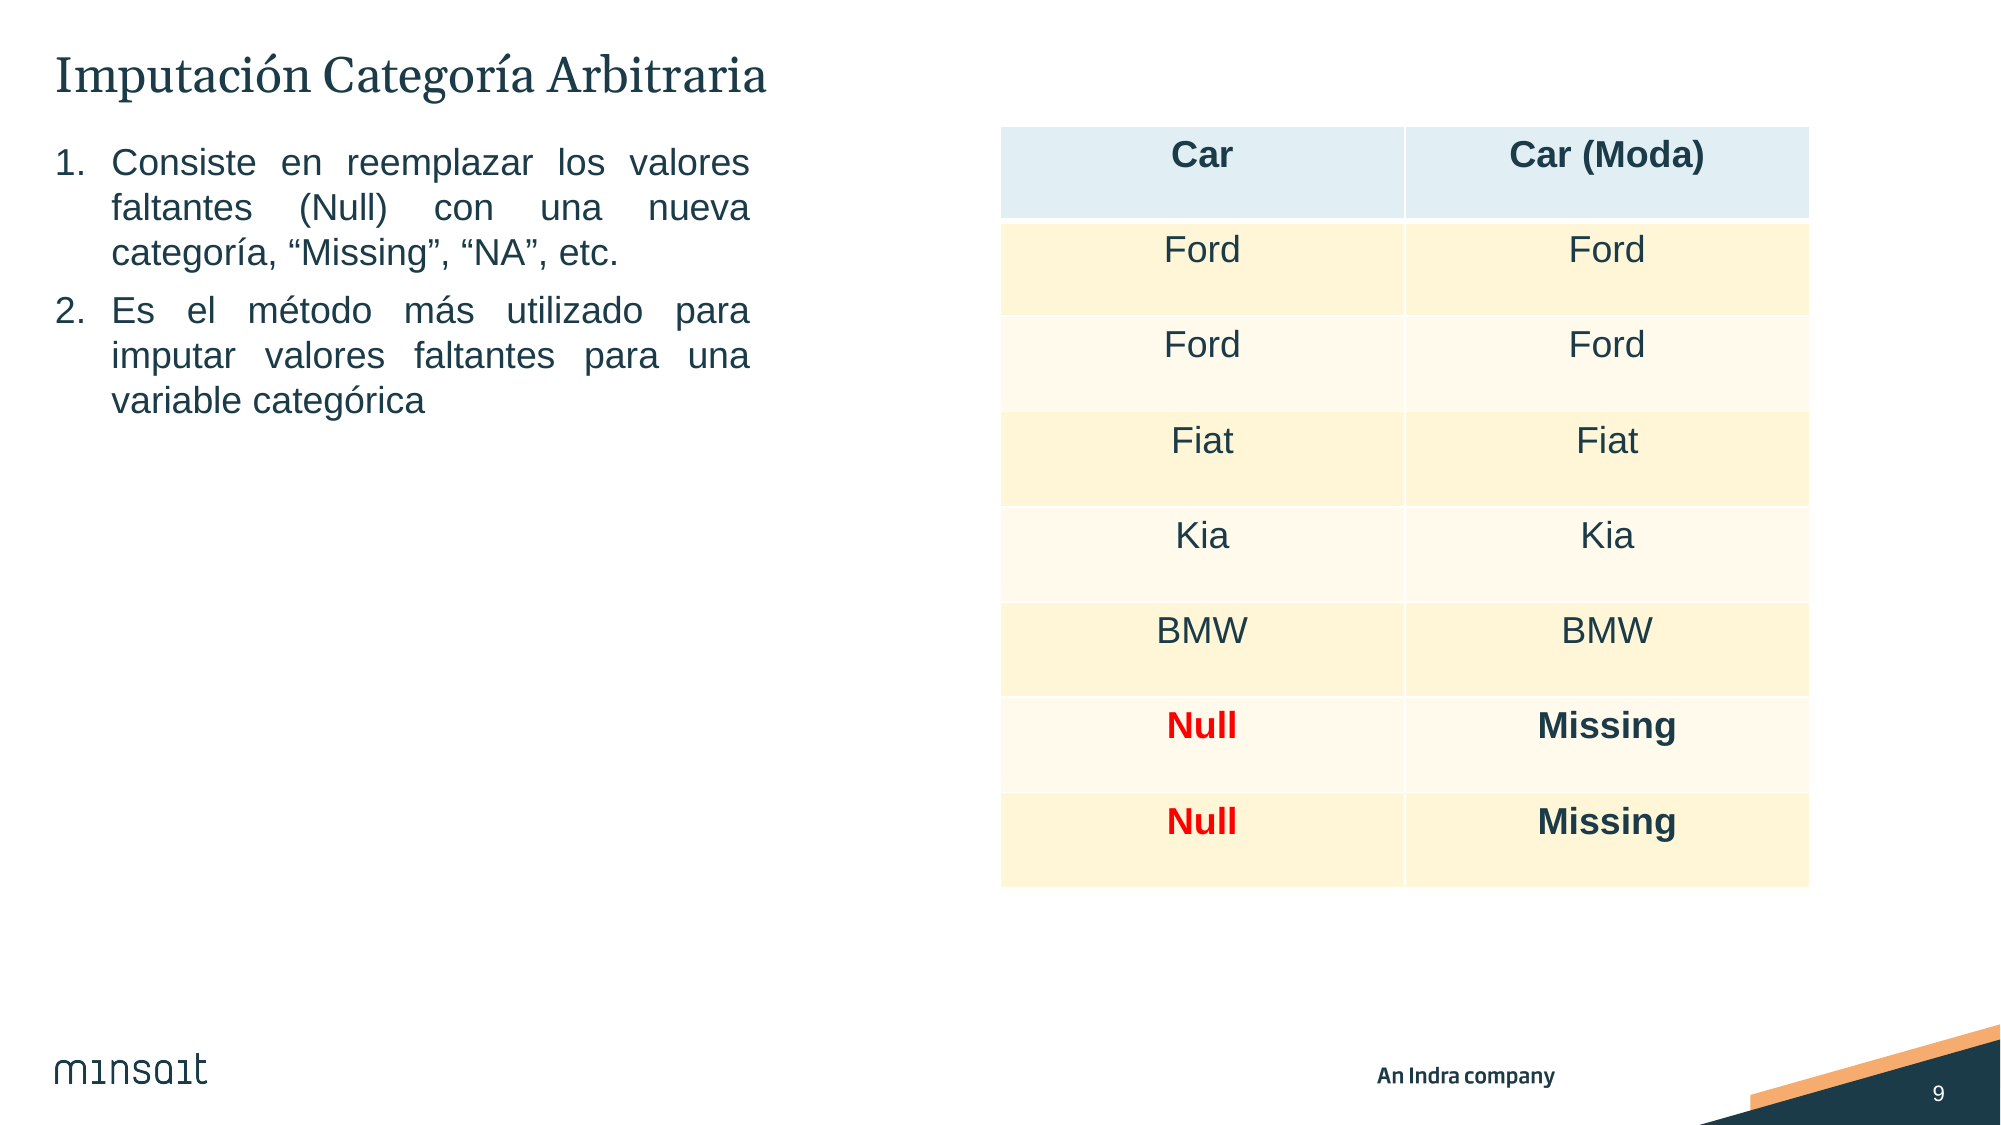

# Imputación Categoría Arbitraria
| Car | Car (Moda) |
| --- | --- |
| Ford | Ford |
| Ford | Ford |
| Fiat | Fiat |
| Kia | Kia |
| BMW | BMW |
| Null | Missing |
| Null | Missing |
Consiste en reemplazar los valores faltantes (Null) con una nueva categoría, “Missing”, “NA”, etc.
Es el método más utilizado para imputar valores faltantes para una variable categórica